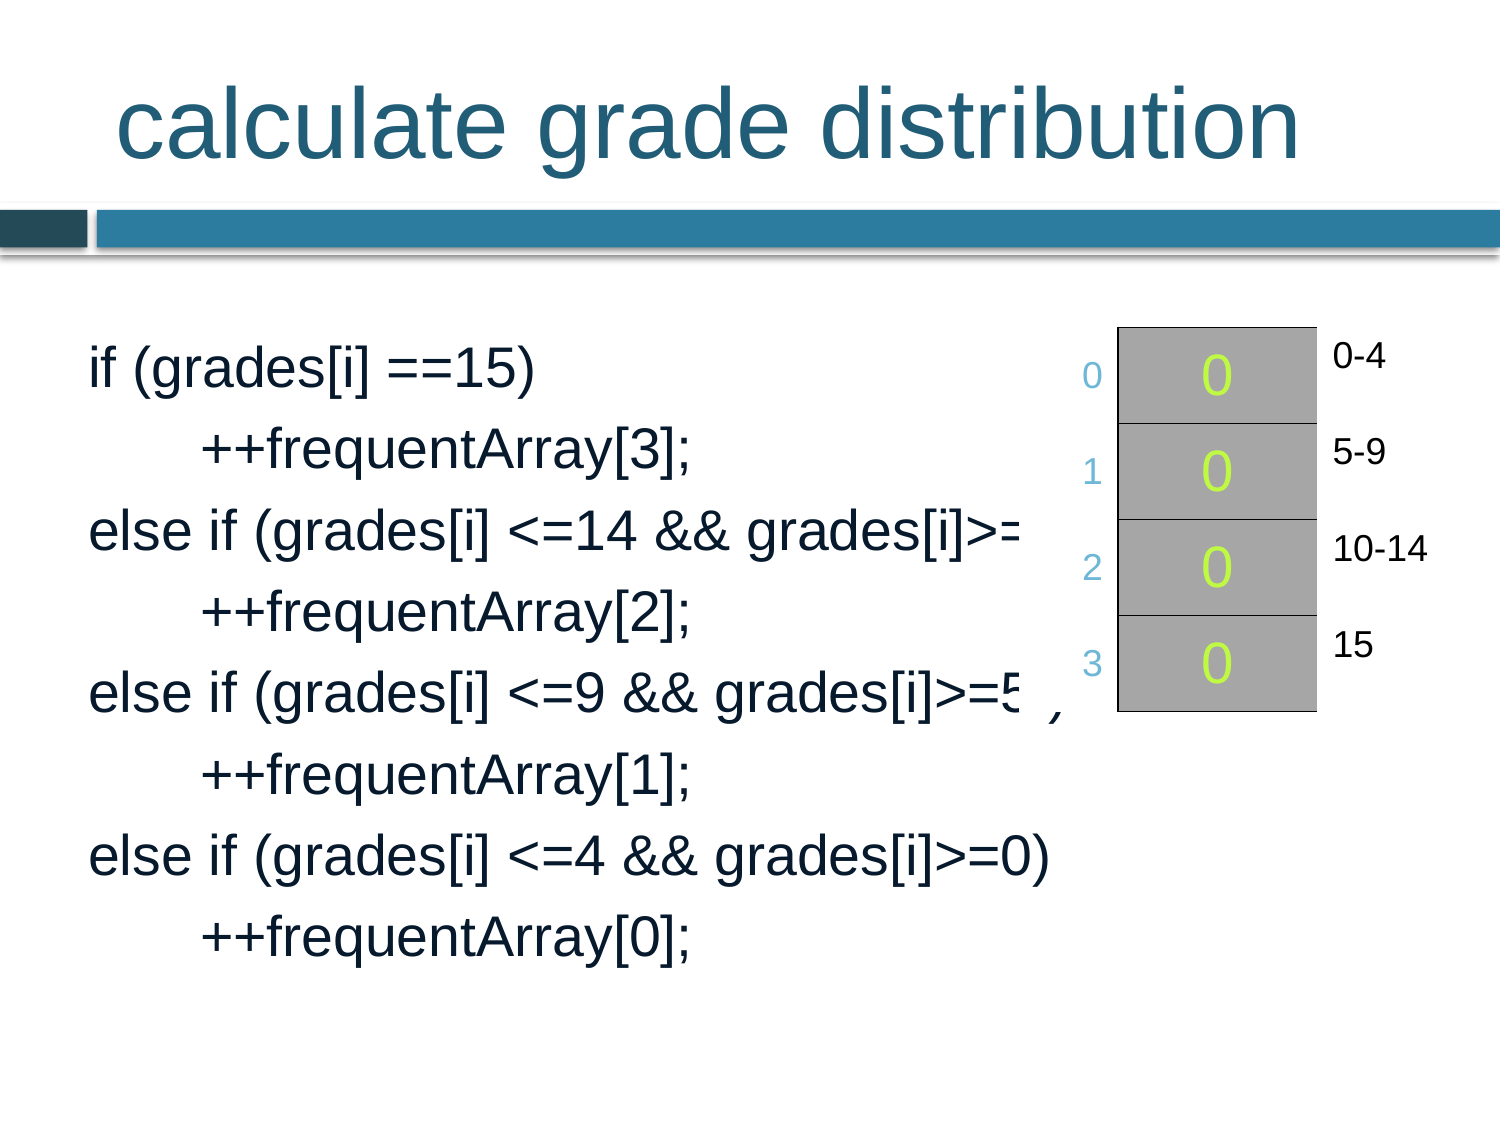

# calculate grade distribution
if (grades[i] ==15)
       ++frequentArray[3];
else if (grades[i] <=14 && grades[i]>=10 )
       ++frequentArray[2];
else if (grades[i] <=9 && grades[i]>=5 )
       ++frequentArray[1];
else if (grades[i] <=4 && grades[i]>=0)
       ++frequentArray[0];

| 0 | 0 | 0-4 |
| --- | --- | --- |
| 1 | 0 | 5-9 |
| 2 | 0 | 10-14 |
| 3 | 0 | 15 |